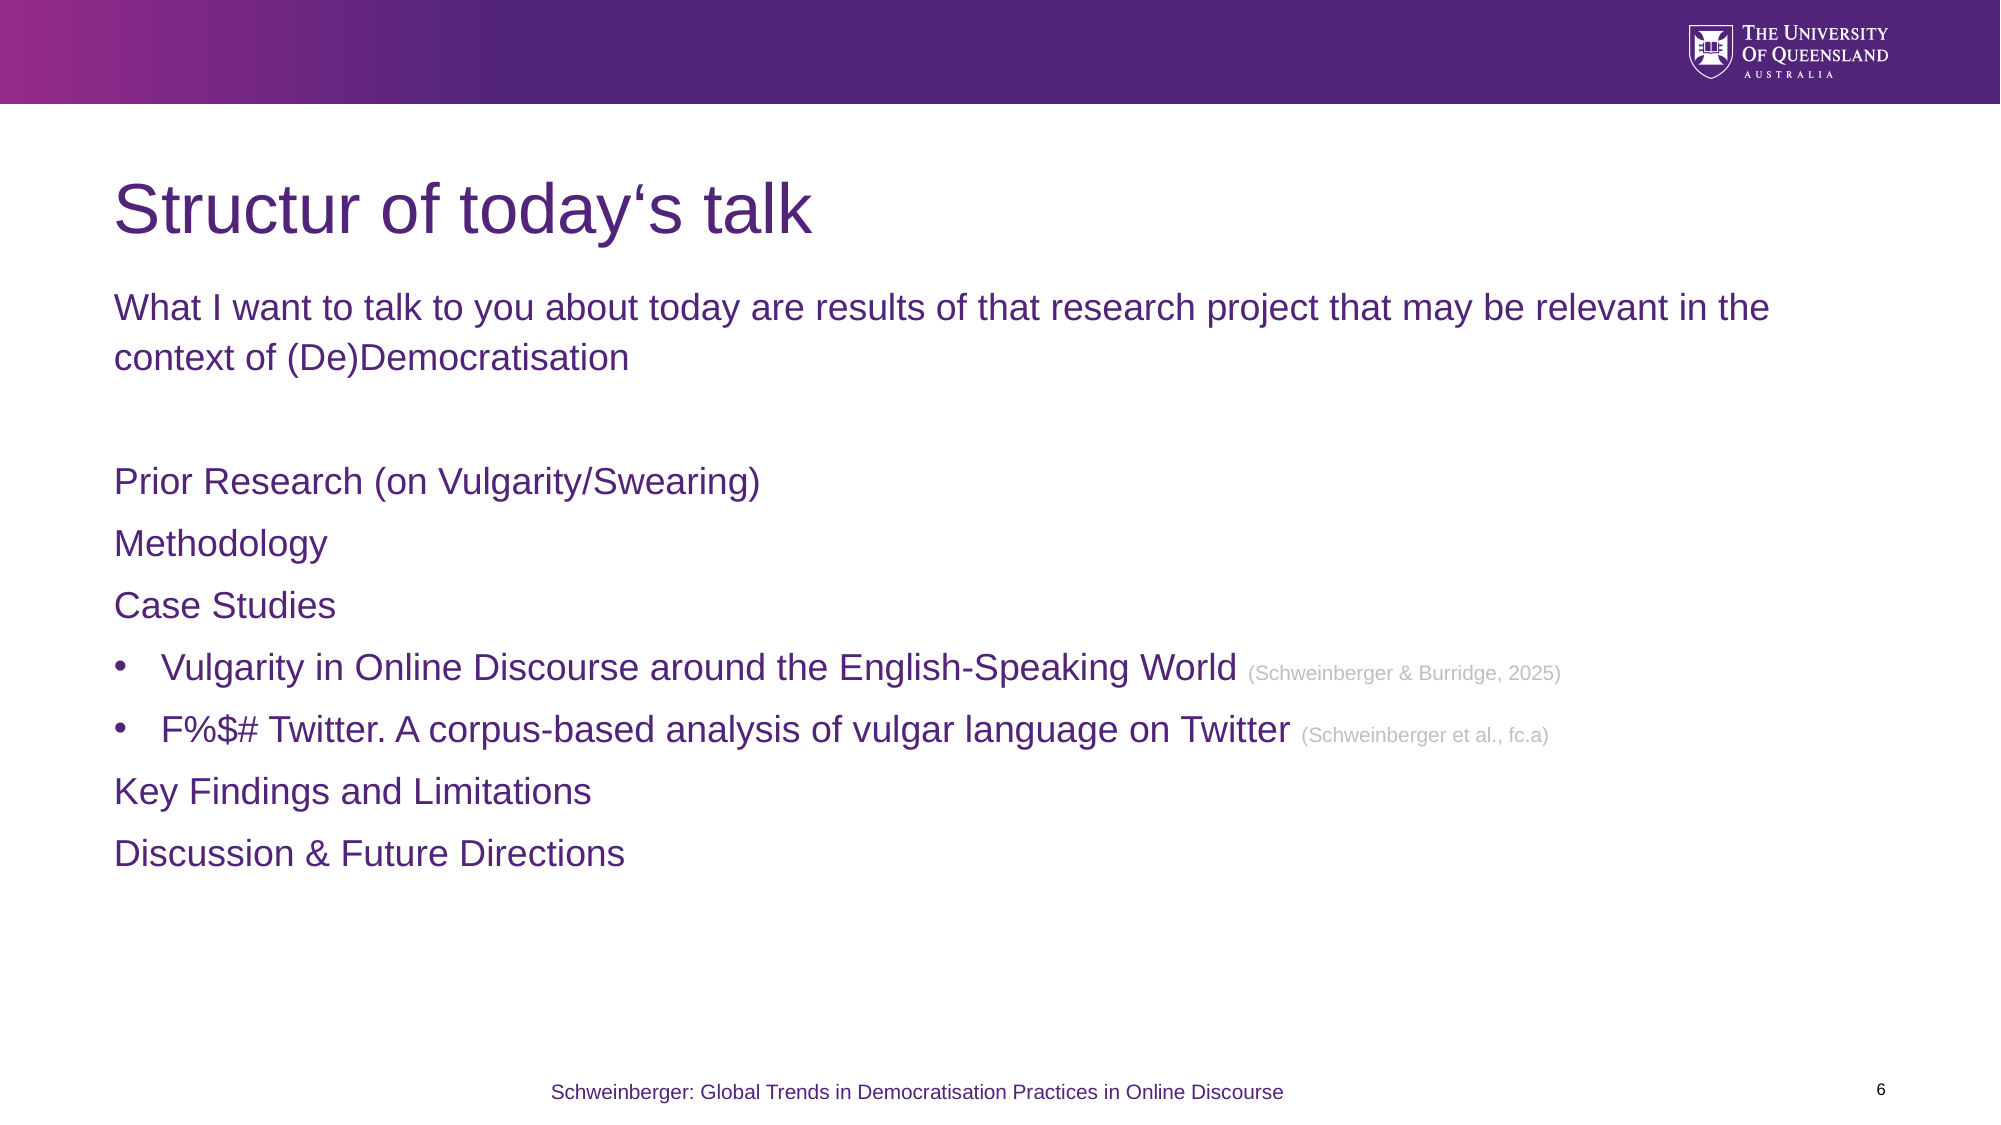

# Structur of today‘s talk
What I want to talk to you about today are results of that research project that may be relevant in the context of (De)Democratisation

Prior Research (on Vulgarity/Swearing)
Methodology
Case Studies
Vulgarity in Online Discourse around the English-Speaking World (Schweinberger & Burridge, 2025)
F%$# Twitter. A corpus-based analysis of vulgar language on Twitter (Schweinberger et al., fc.a)
Key Findings and Limitations
Discussion & Future Directions
6
Schweinberger: Global Trends in Democratisation Practices in Online Discourse